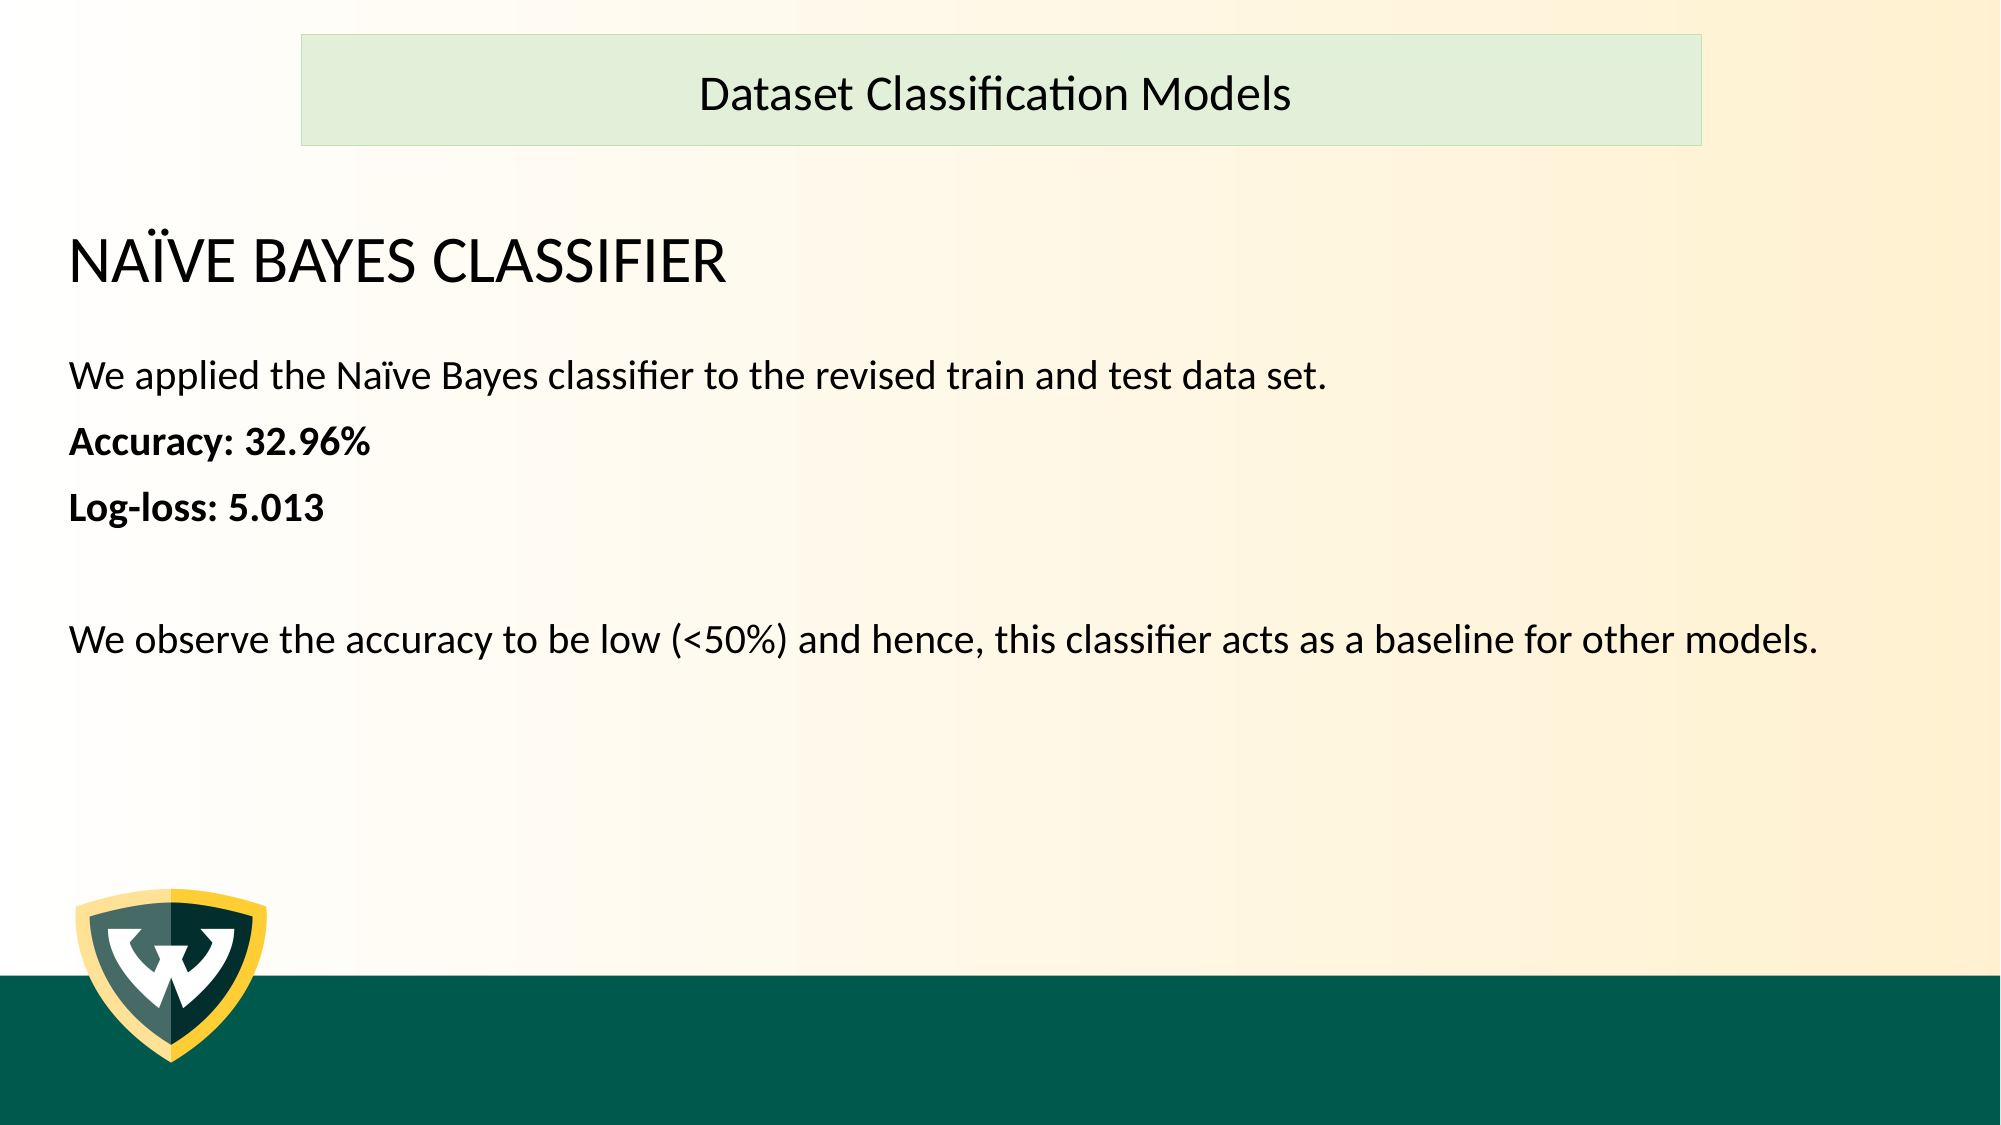

Dataset Classification Models
# NAÏVE BAYES CLASSIFIER
We applied the Naïve Bayes classifier to the revised train and test data set.
Accuracy: 32.96%
Log-loss: 5.013

We observe the accuracy to be low (<50%) and hence, this classifier acts as a baseline for other models.